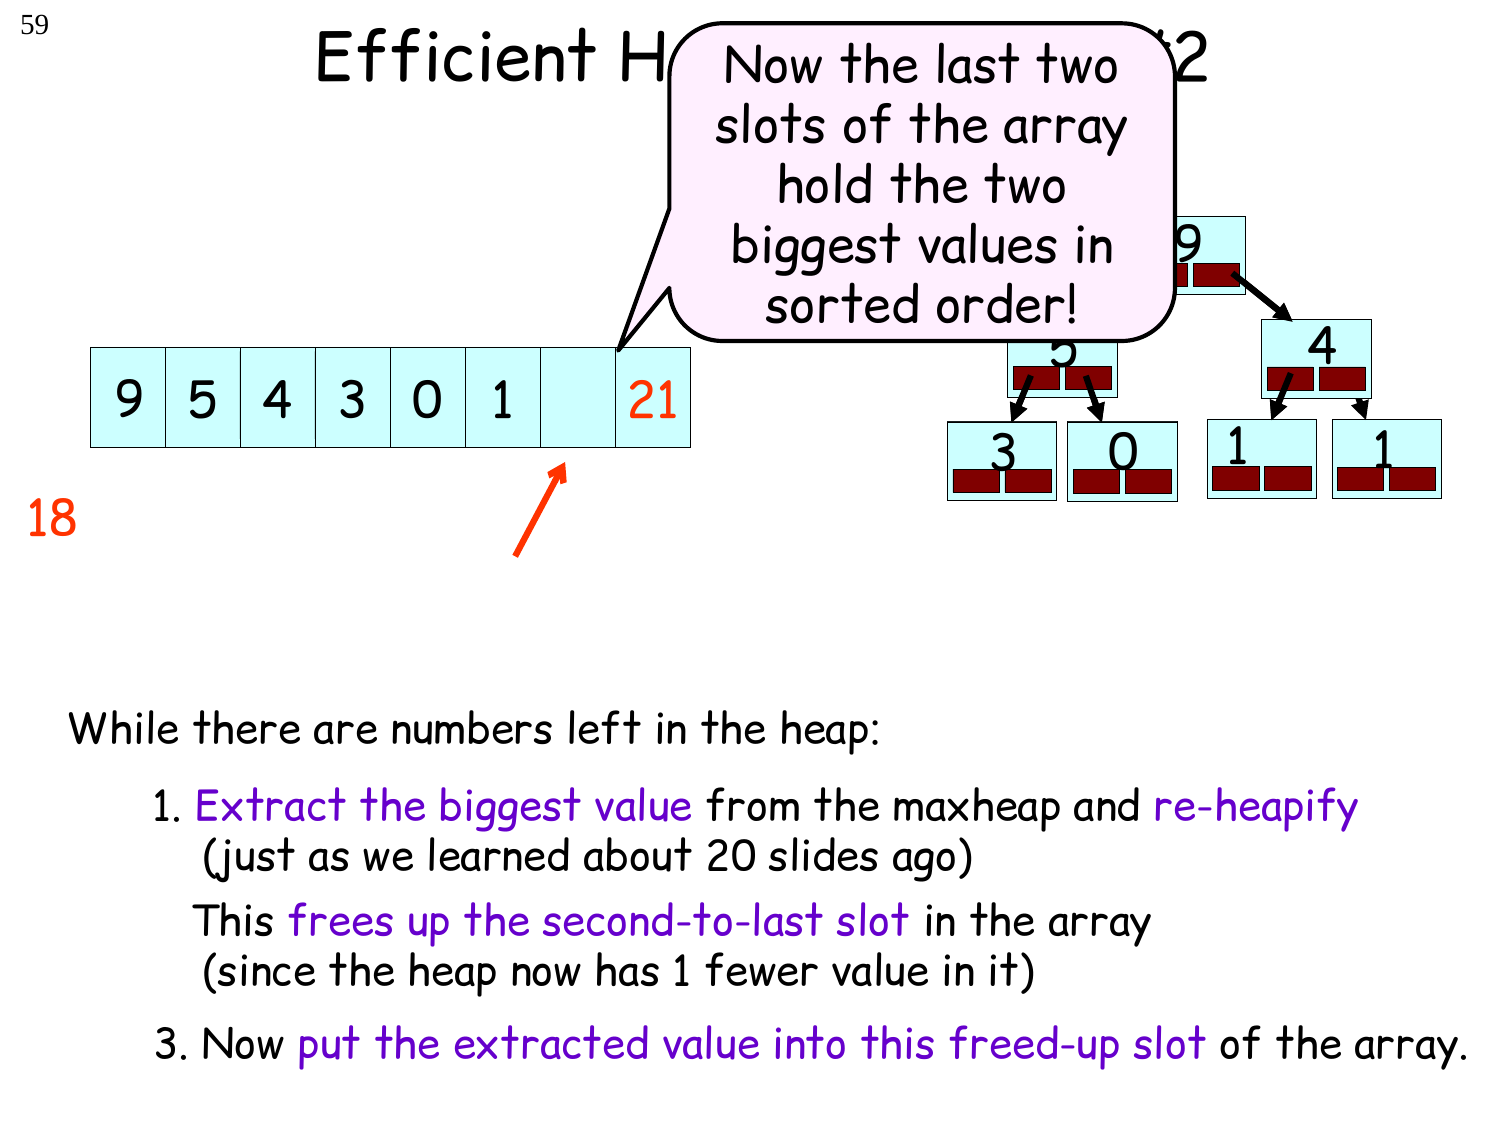

# Efficient Heapsort: Step #2
59
Now the last two slots of the array hold the two biggest values in sorted order!
18
9

4
5

3

1
0
3

9
5

3

4
1
0
3

5
9
3
0
4
1
21

5
4
3
0
1

21

9

18
18
While there are numbers left in the heap:
1. Extract the biggest value from the maxheap and re-heapify
    (just as we learned about 20 slides ago)
   This frees up the second-to-last slot in the array
    (since the heap now has 1 fewer value in it)
3. Now put the extracted value into this freed-up slot of the array.